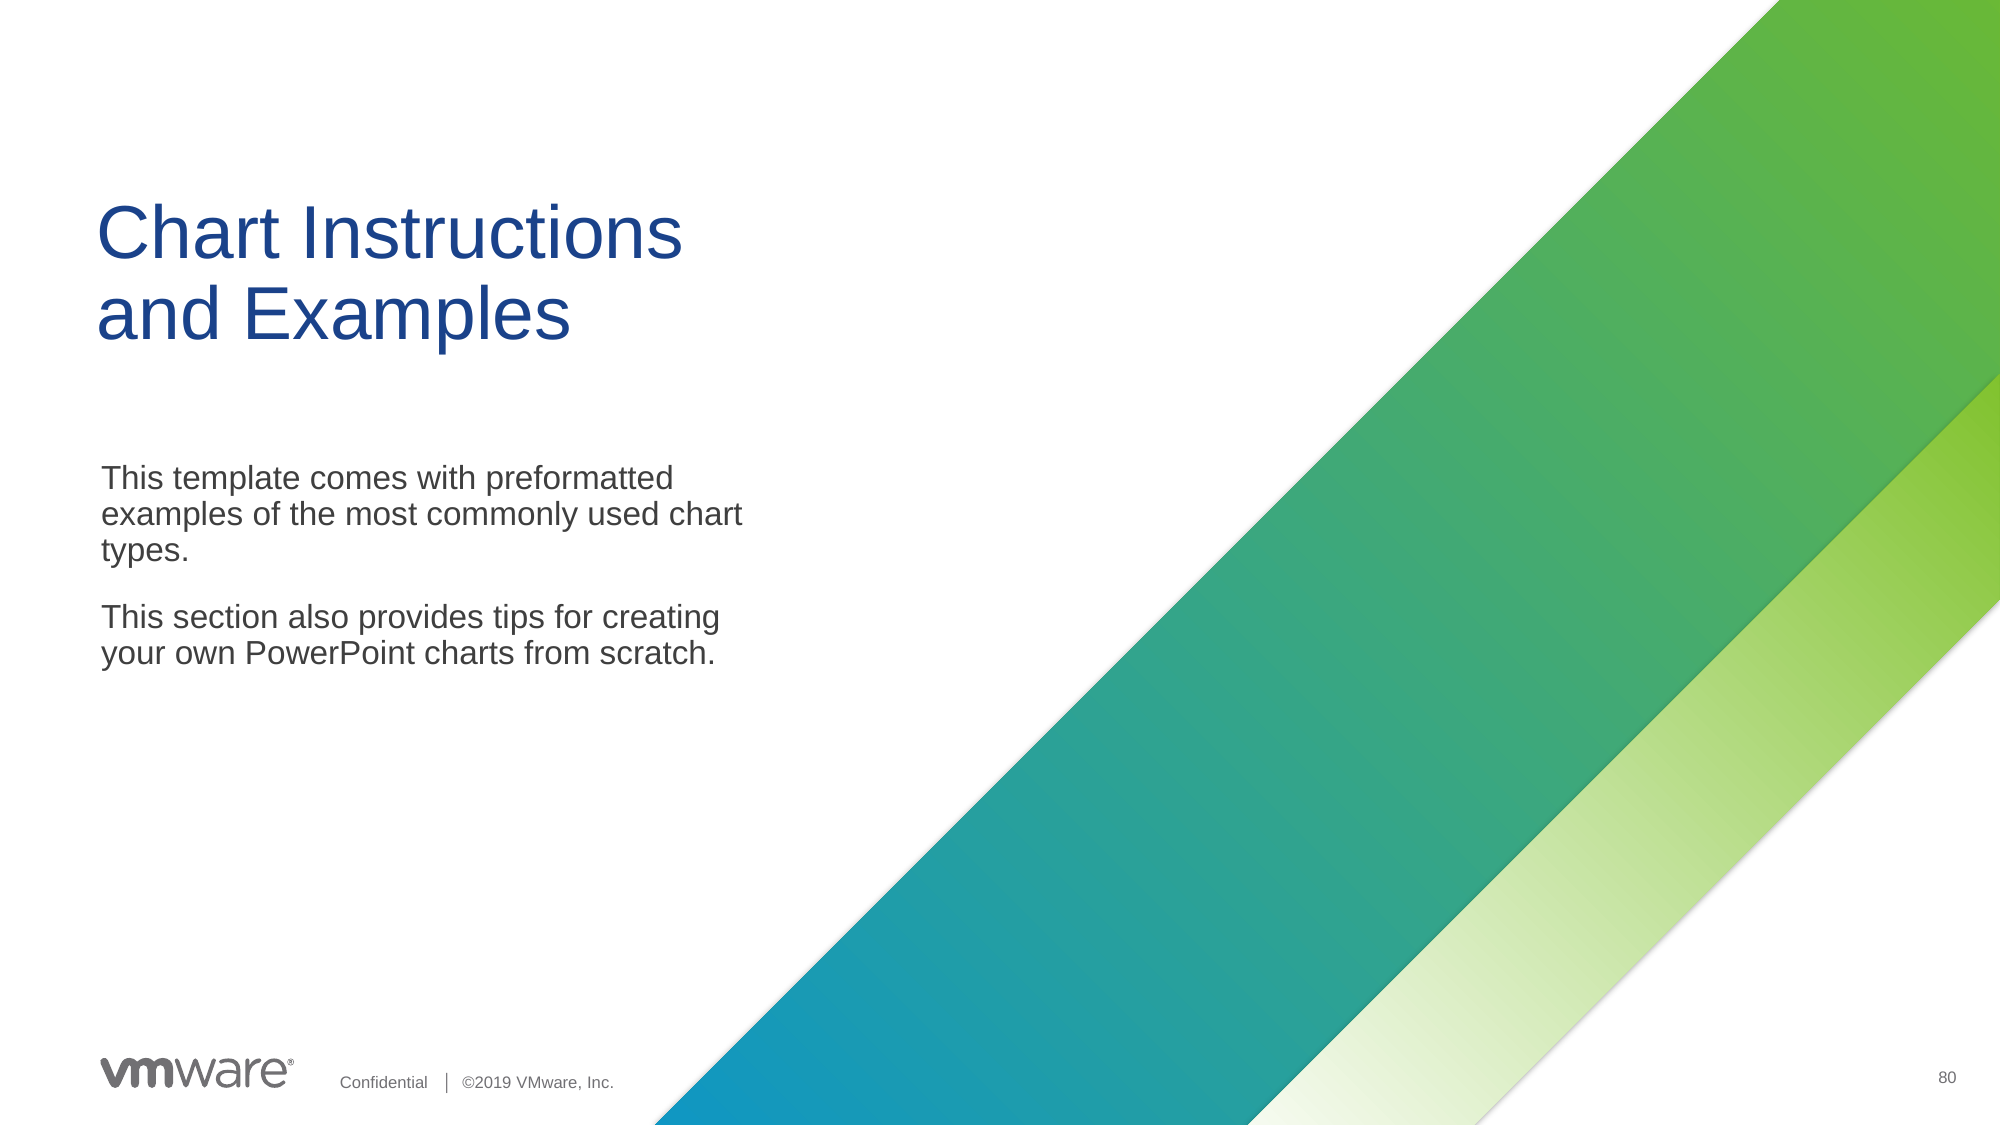

# Chart Instructions and Examples
This template comes with preformatted examples of the most commonly used chart types.
This section also provides tips for creating your own PowerPoint charts from scratch.